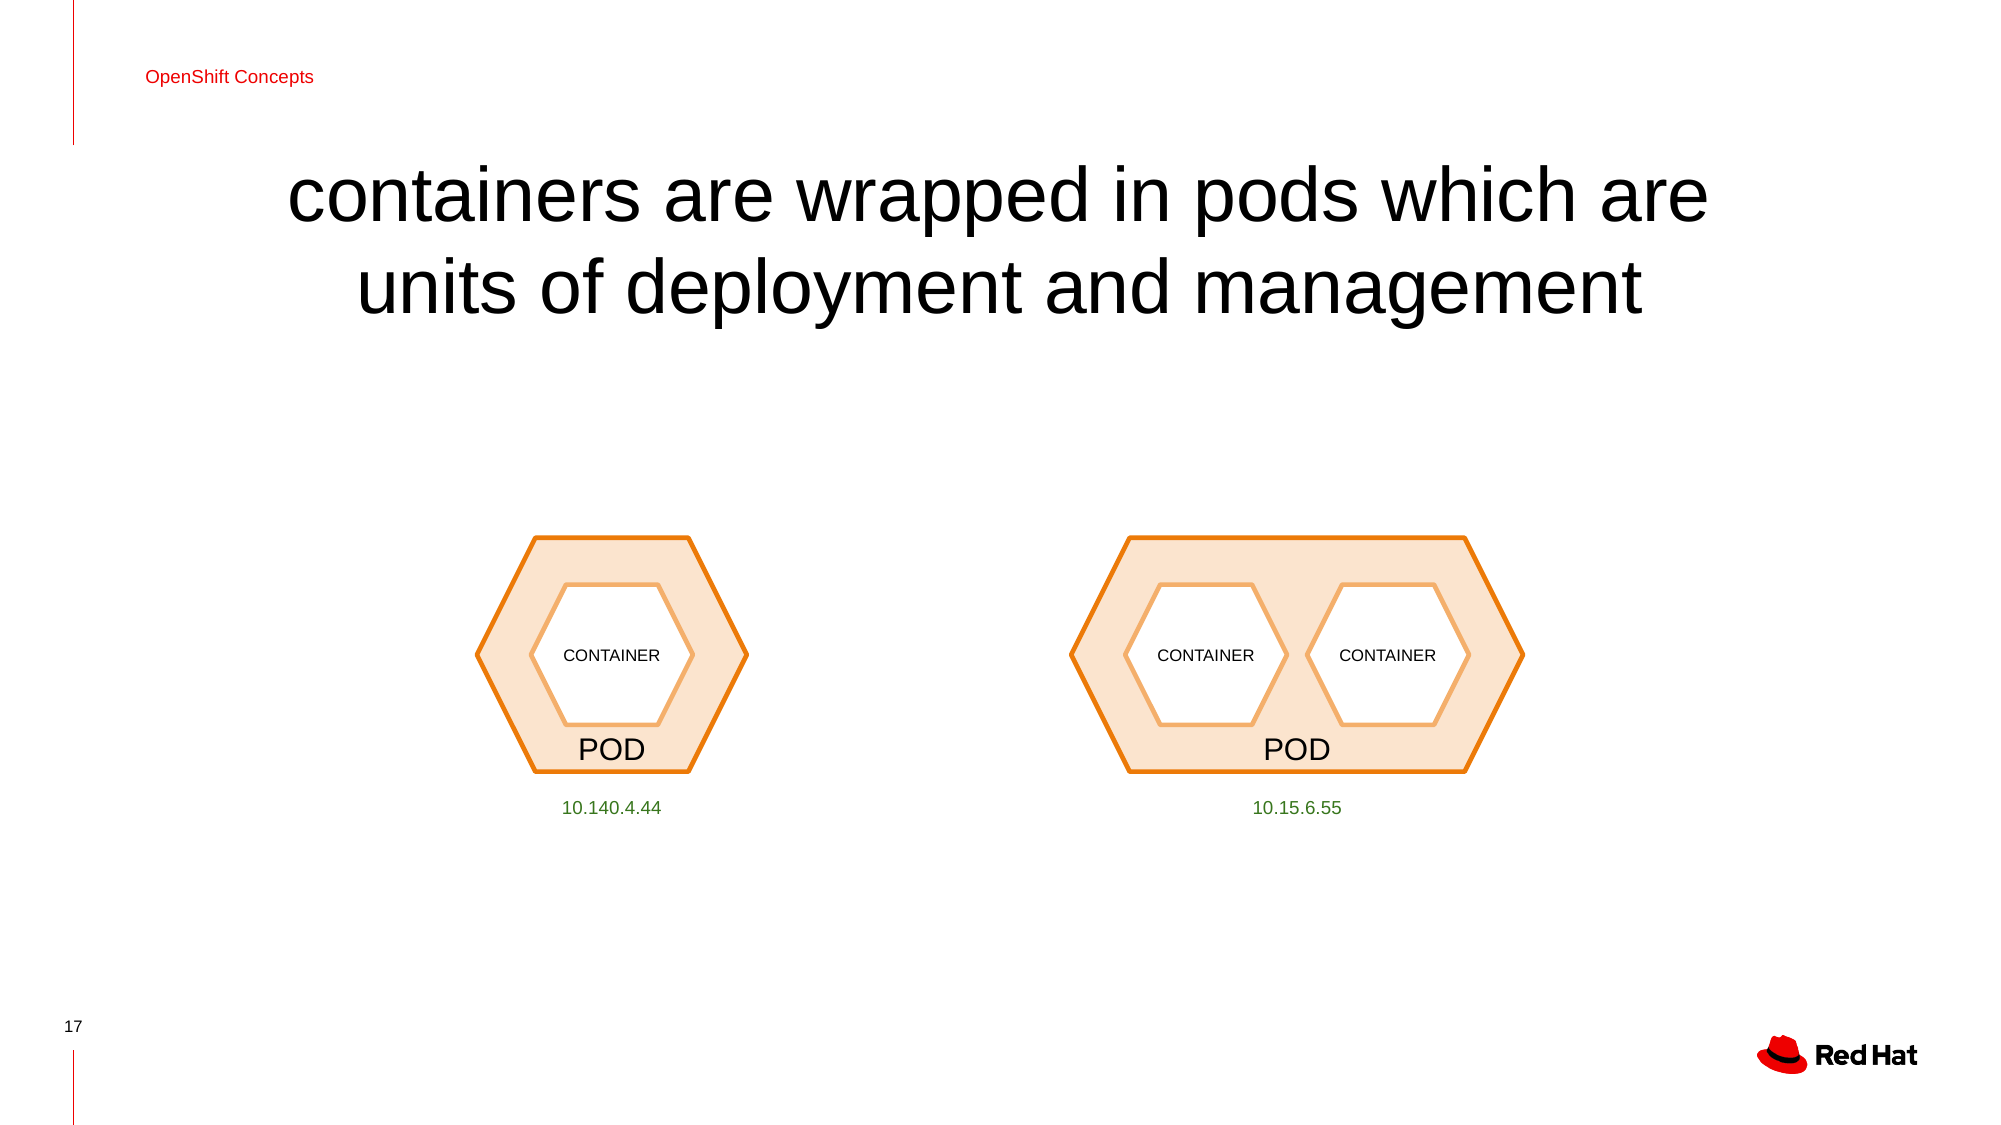

OpenShift Concepts
containers are wrapped in pods which are units of deployment and management

POD

POD
CONTAINER
CONTAINER
CONTAINER
10.15.6.55
10.140.4.44
17